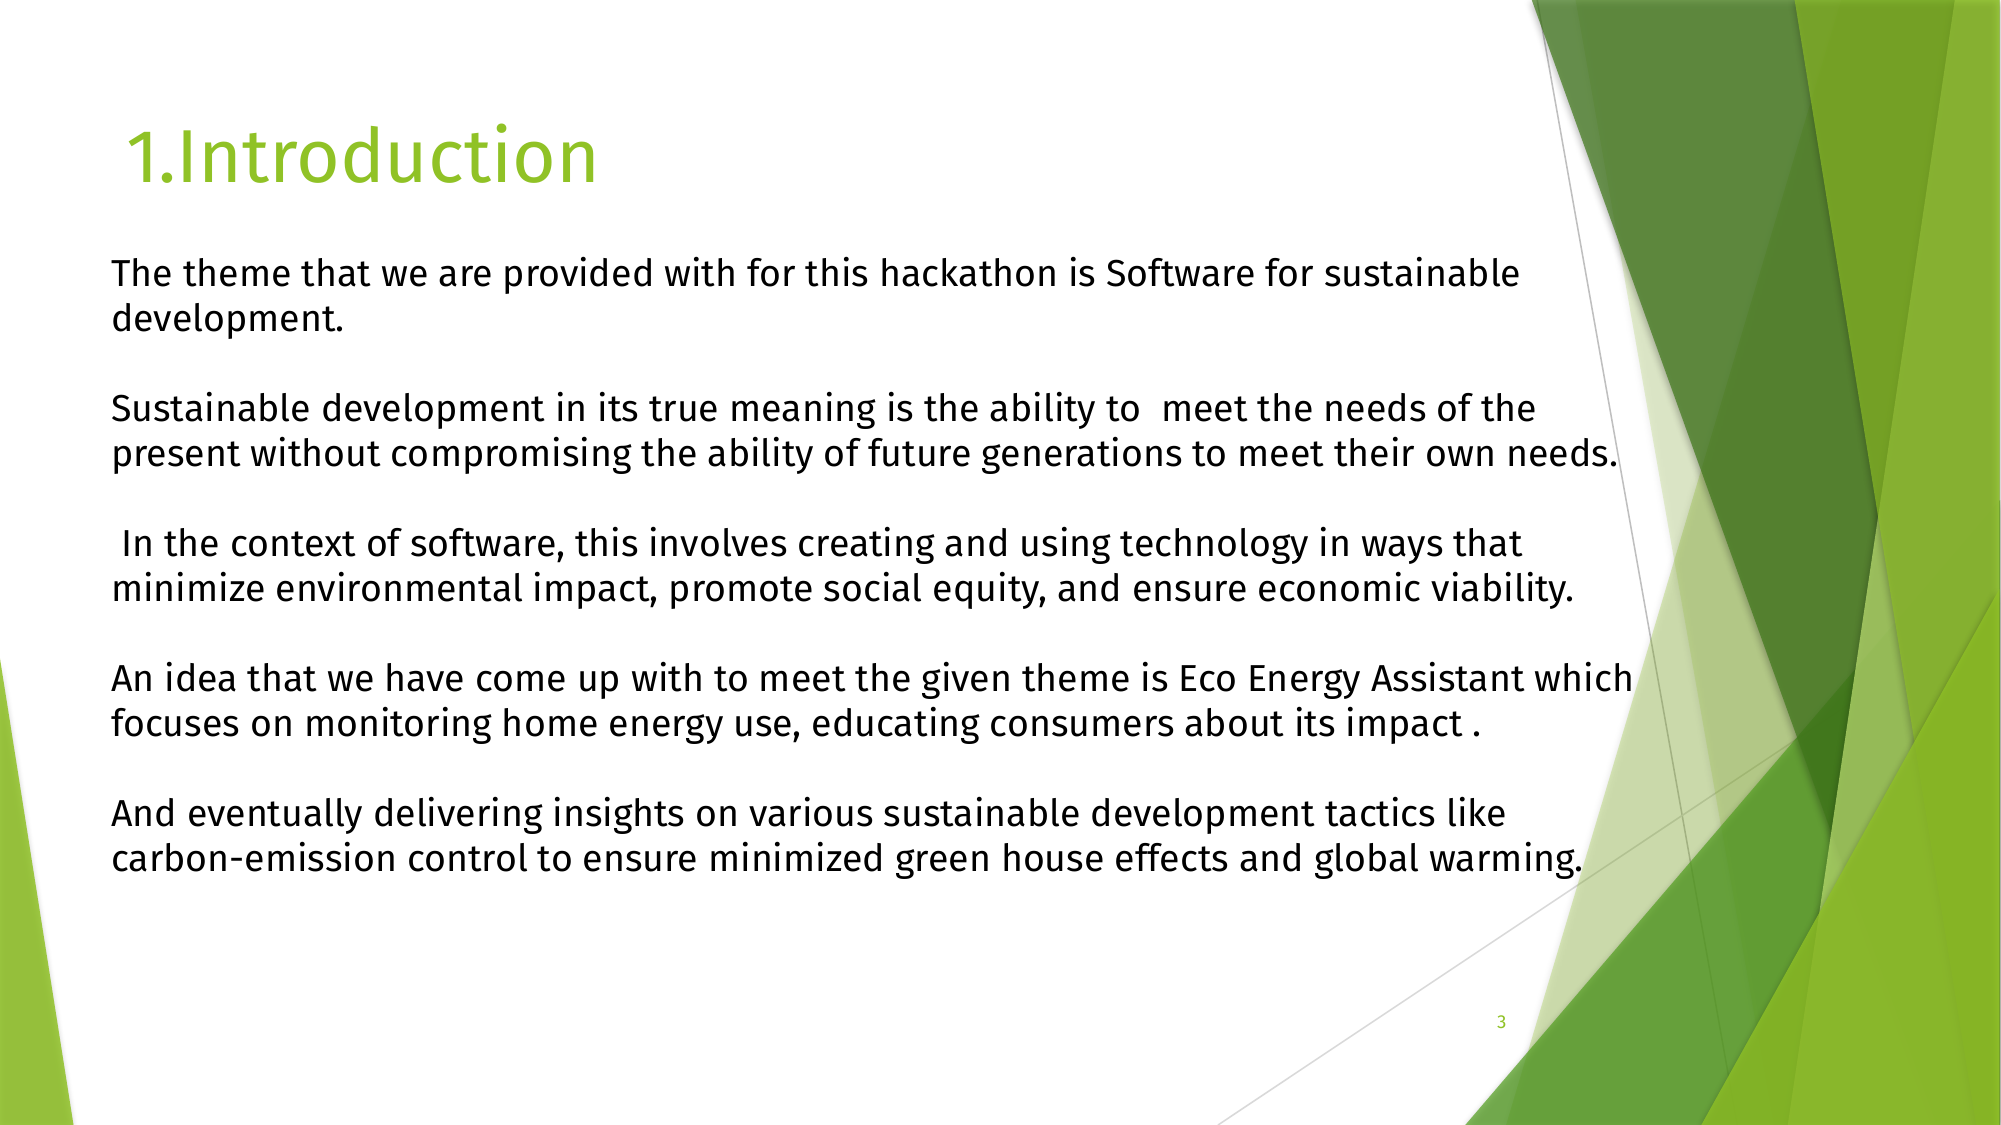

# 1.Introduction
The theme that we are provided with for this hackathon is Software for sustainable
development.

Sustainable development in its true meaning is the ability to  meet the needs of the
present without compromising the ability of future generations to meet their own needs.

 In the context of software, this involves creating and using technology in ways that
minimize environmental impact, promote social equity, and ensure economic viability.

An idea that we have come up with to meet the given theme is Eco Energy Assistant which
focuses on monitoring home energy use, educating consumers about its impact .

And eventually delivering insights on various sustainable development tactics like
carbon-emission control to ensure minimized green house effects and global warming.
3